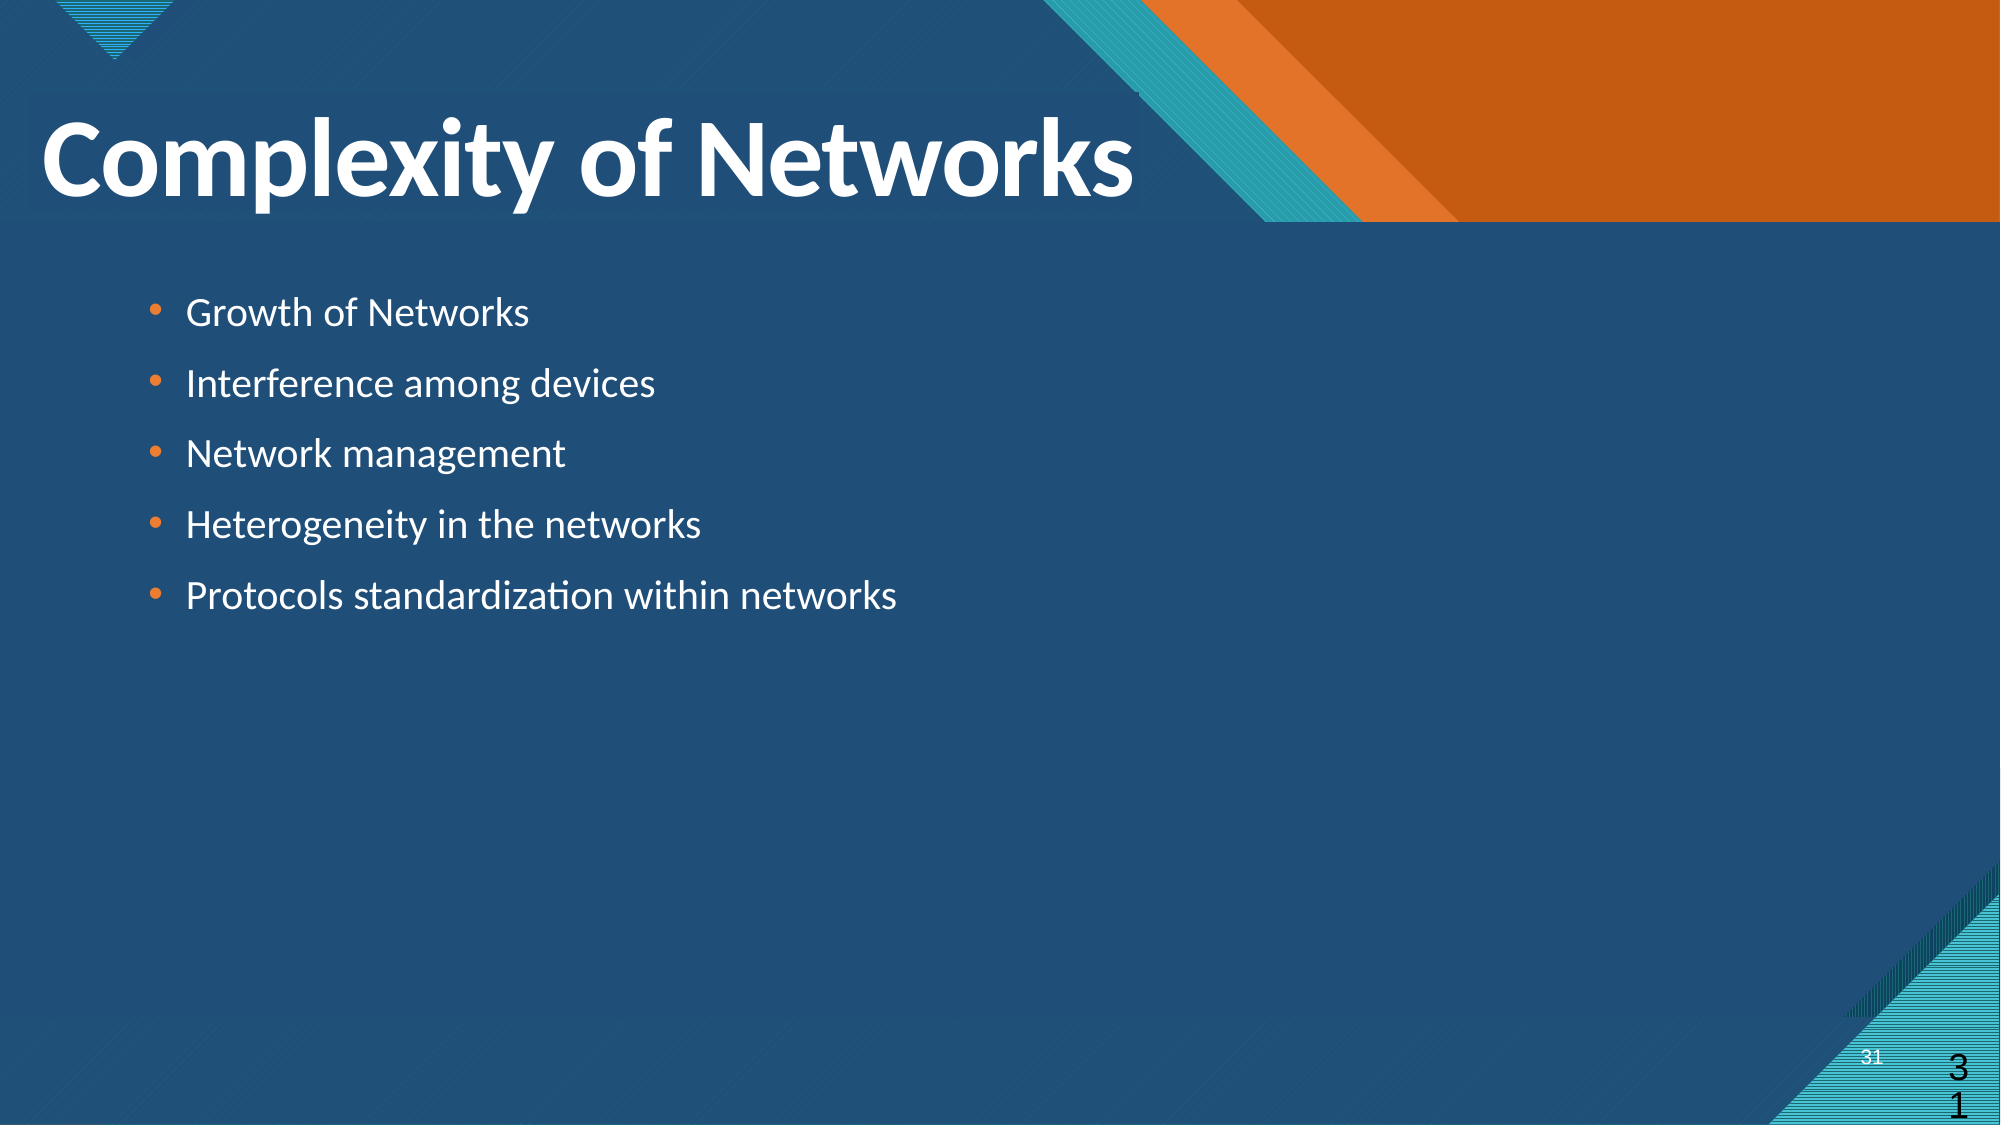

# Complexity of Networks
Growth of Networks
Interference among devices
Network management
Heterogeneity in the networks
Protocols standardization within networks

31